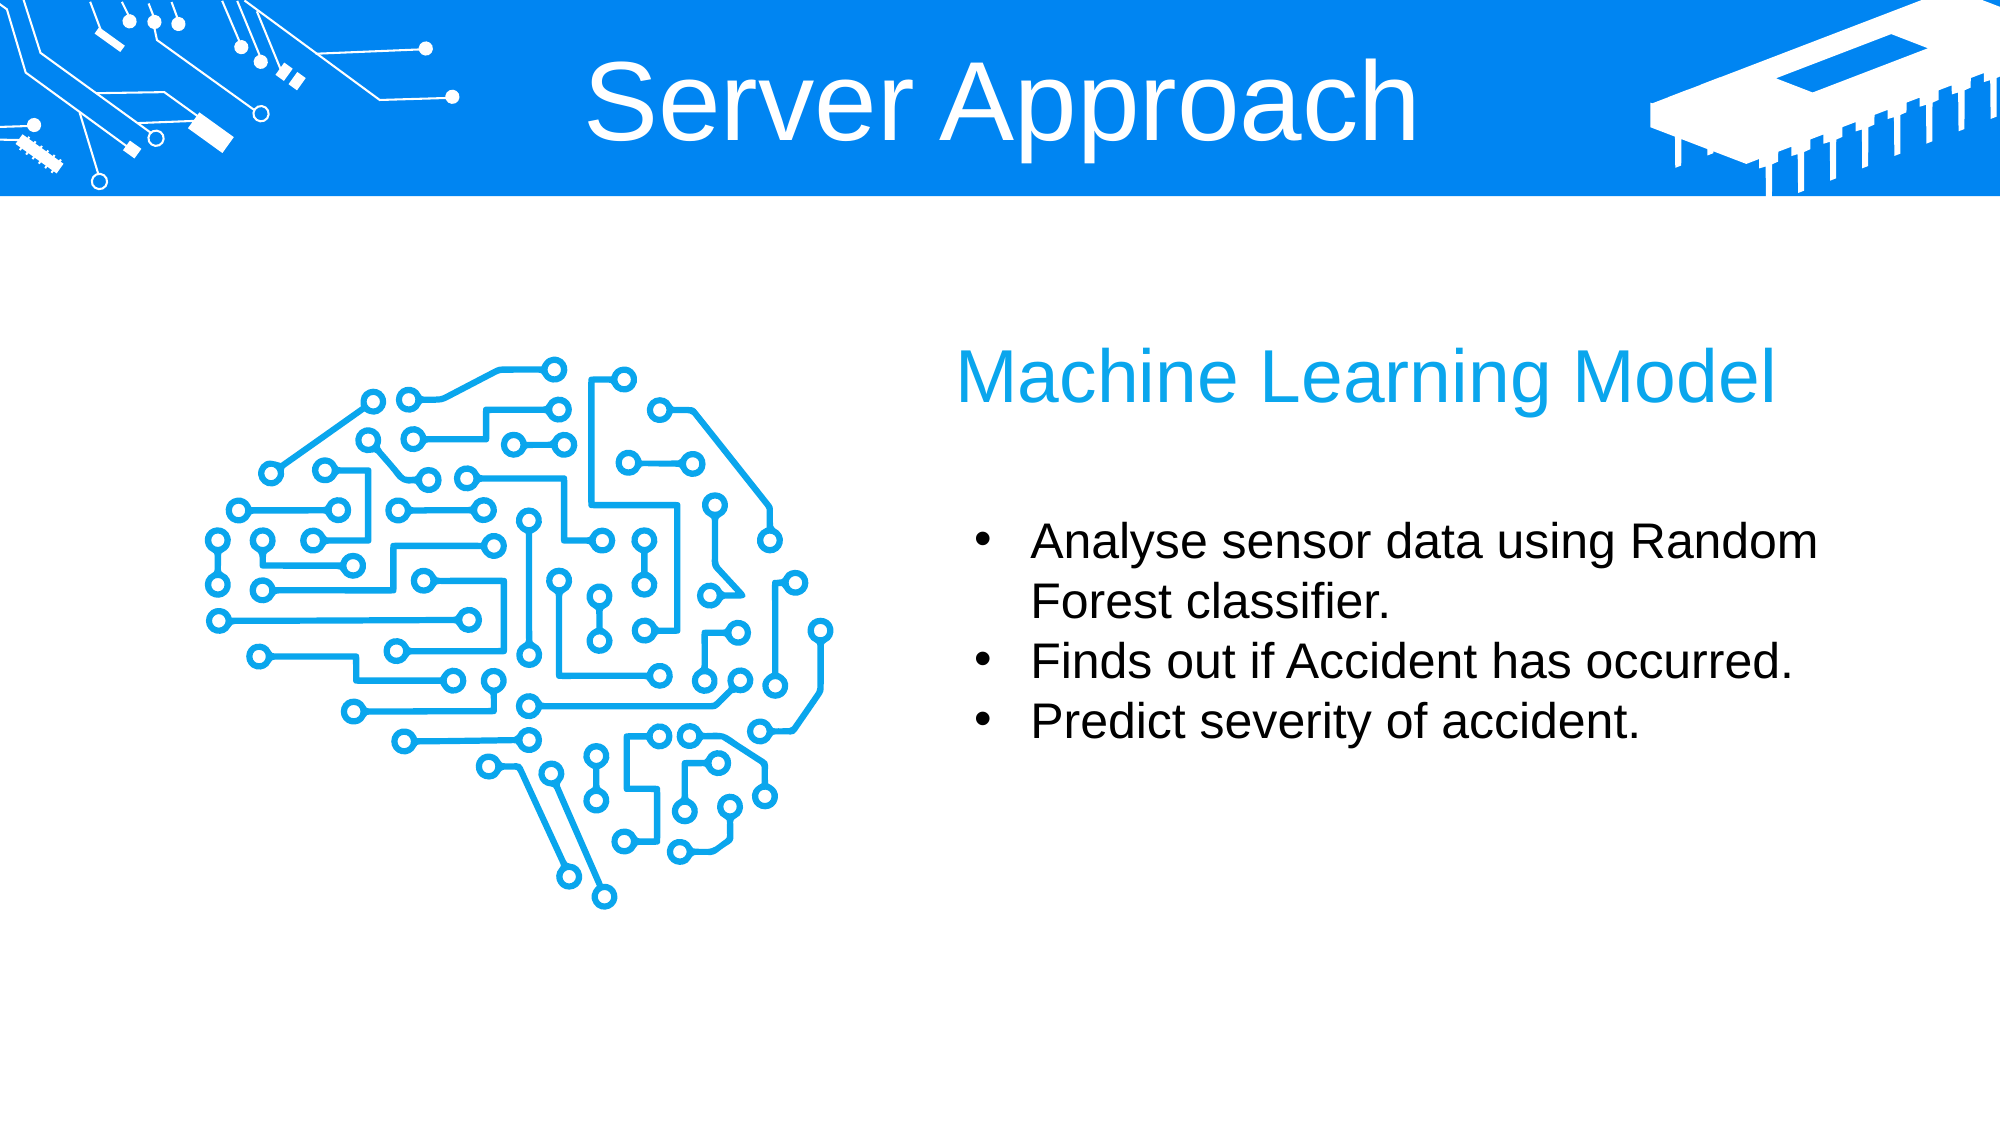

Server Approach
Machine Learning Model

Analyse sensor data using Random Forest classifier.
Finds out if Accident has occurred.
Predict severity of accident.